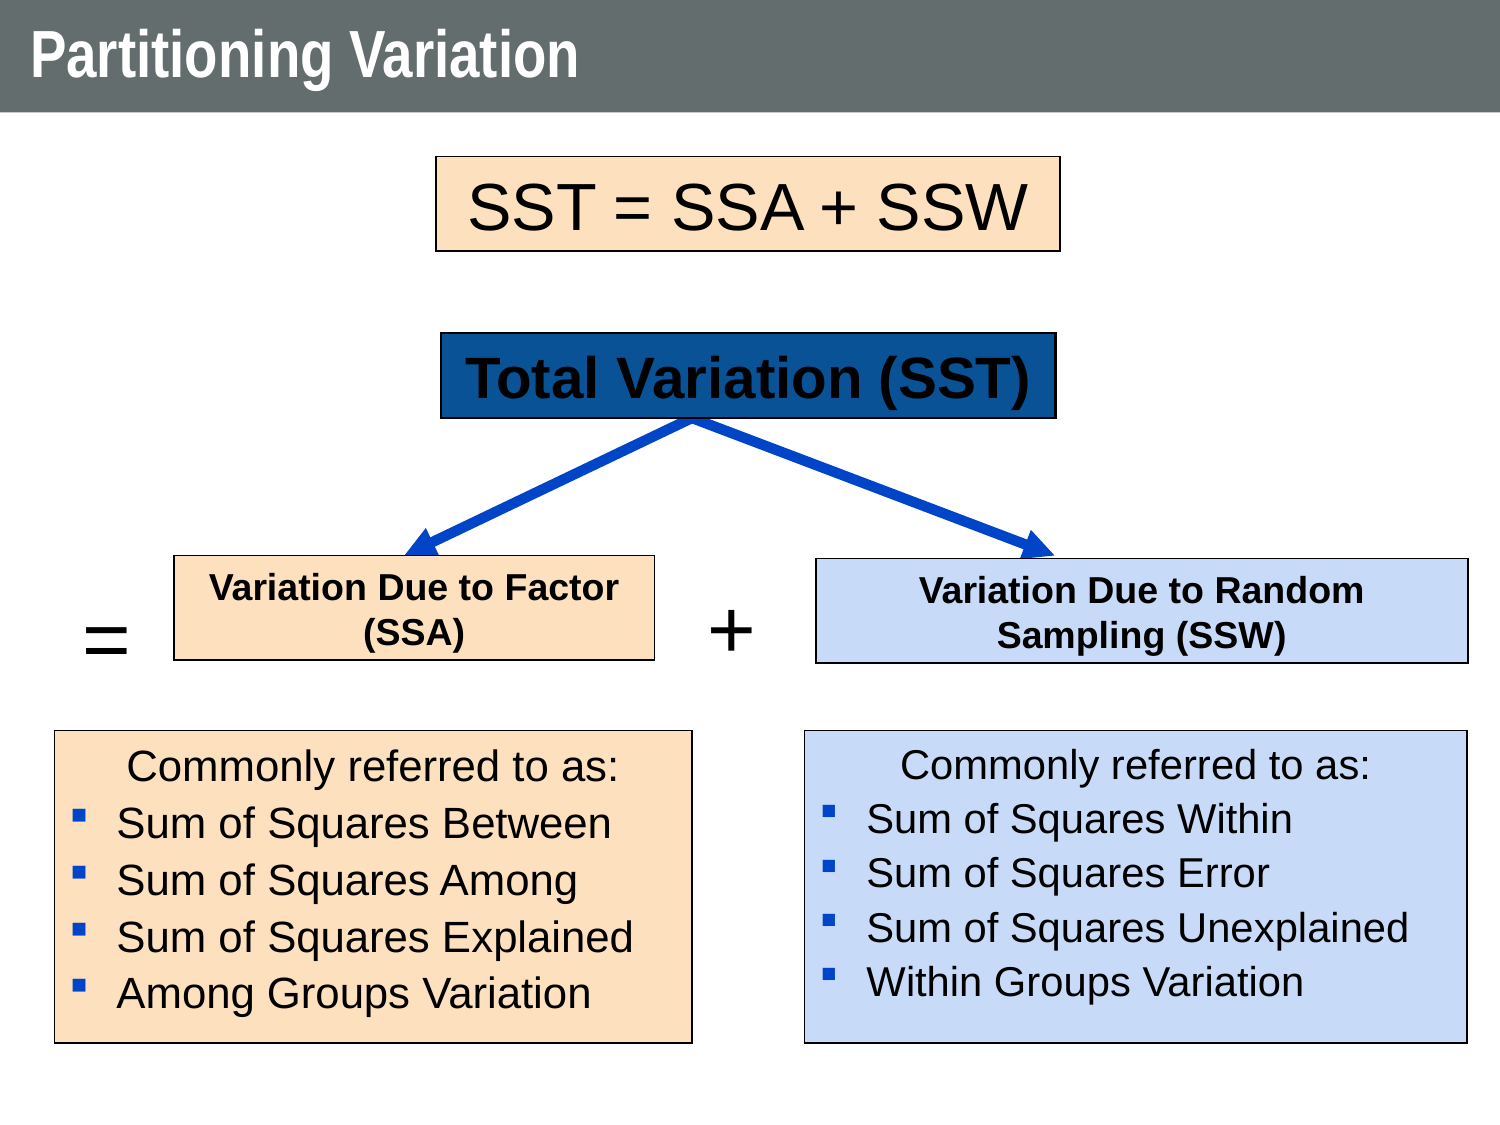

# Partitioning Variation
SST = SSA + SSW
Total Variation (SST)

Variation Due to Factor (SSA)
Variation Due to Random Sampling (SSW)
+
=
Commonly referred to as:
Sum of Squares Between
Sum of Squares Among
Sum of Squares Explained
Among Groups Variation
Commonly referred to as:
Sum of Squares Within
Sum of Squares Error
Sum of Squares Unexplained
Within Groups Variation